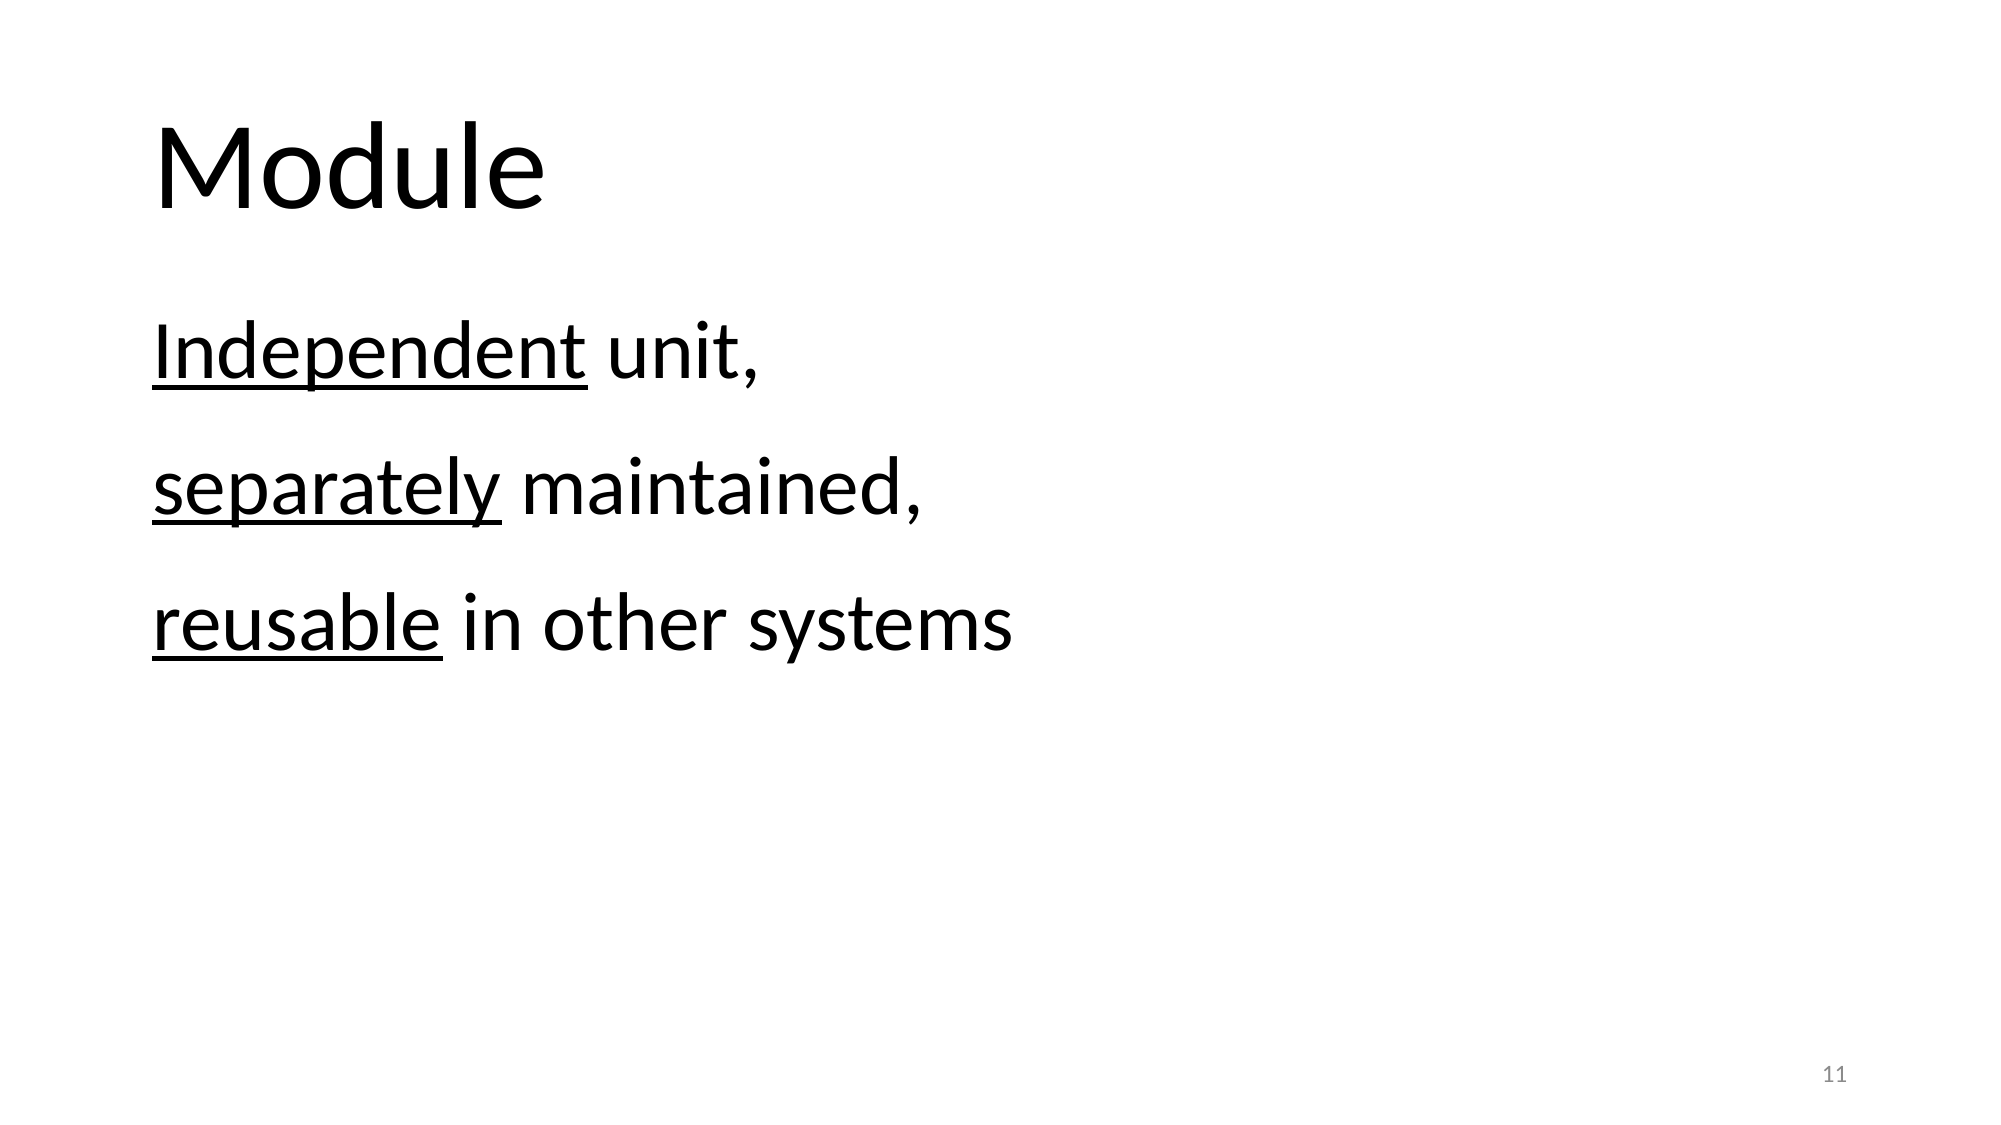

# Module
Independent unit,
separately maintained,
reusable in other systems
11